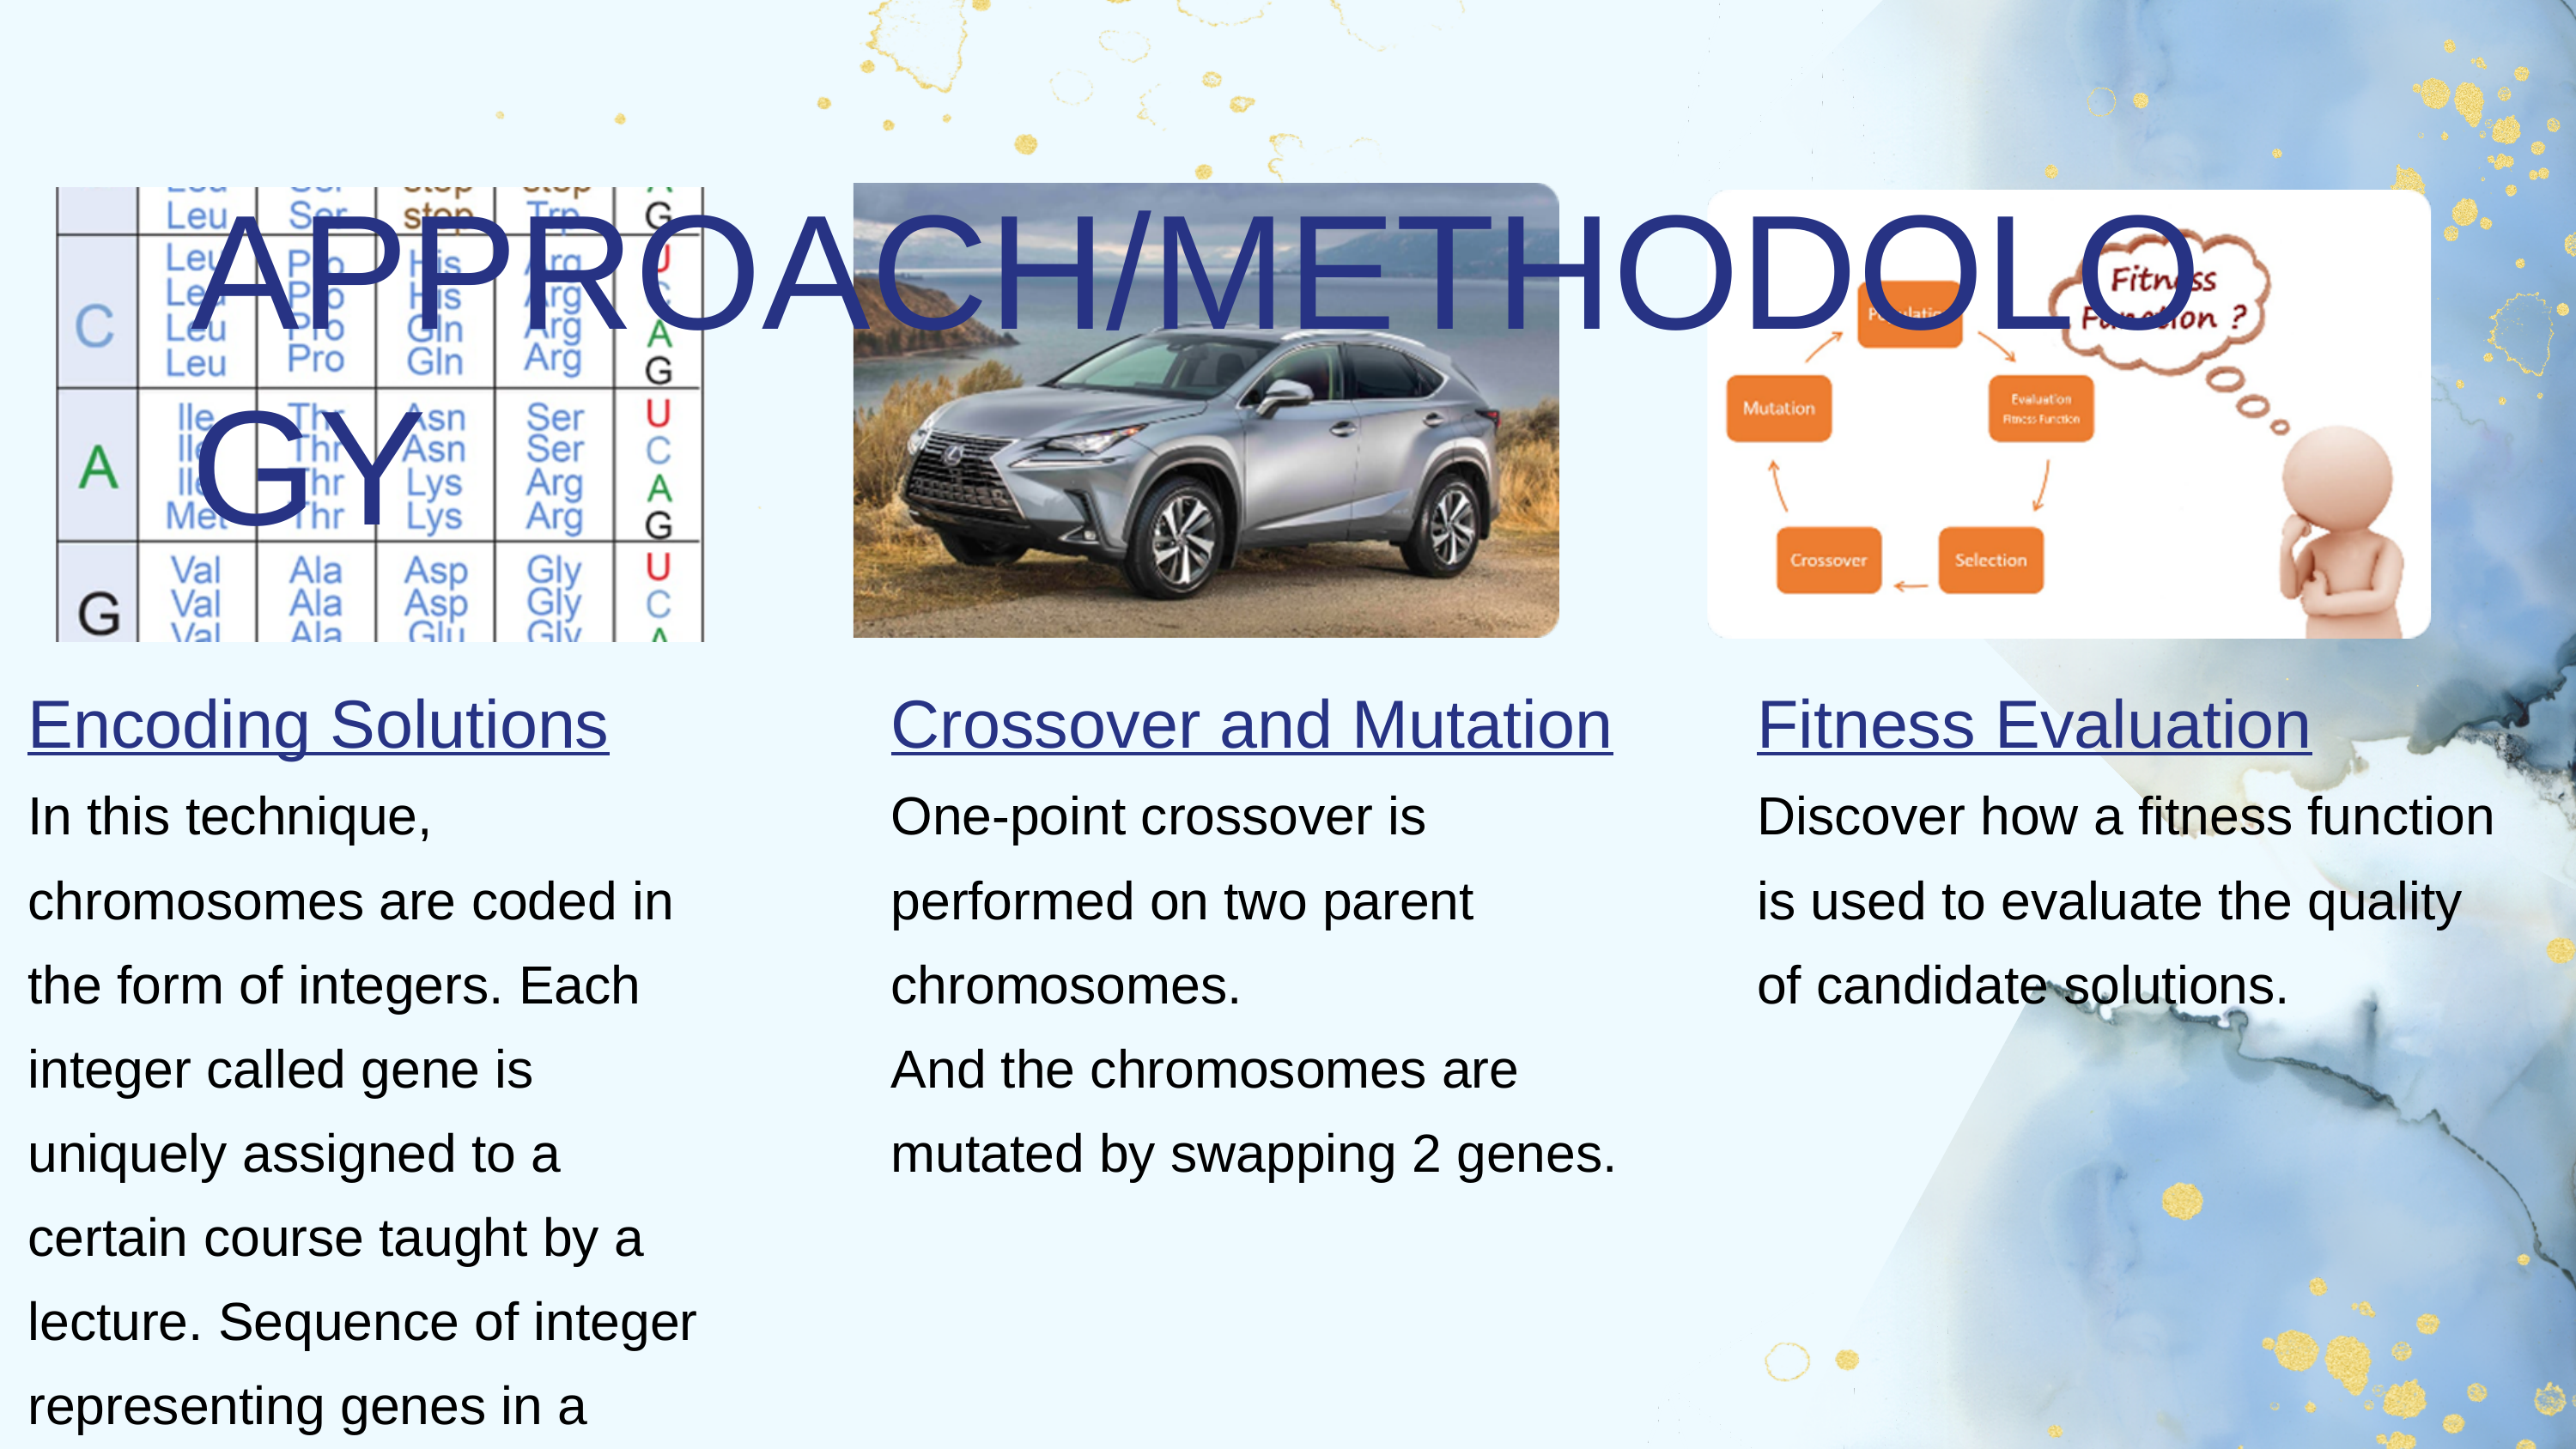

APPROACH/METHODOLOGY

Encoding Solutions
In this technique, chromosomes are coded in the form of integers. Each integer called gene is uniquely assigned to a certain course taught by a lecture. Sequence of integer representing genes in a chromosome, determines sequence of courses to be scheduled

Fitness Evaluation
Discover how a fitness function is used to evaluate the quality of candidate solutions.

Crossover and Mutation
One-point crossover is performed on two parent chromosomes.
And the chromosomes are mutated by swapping 2 genes.